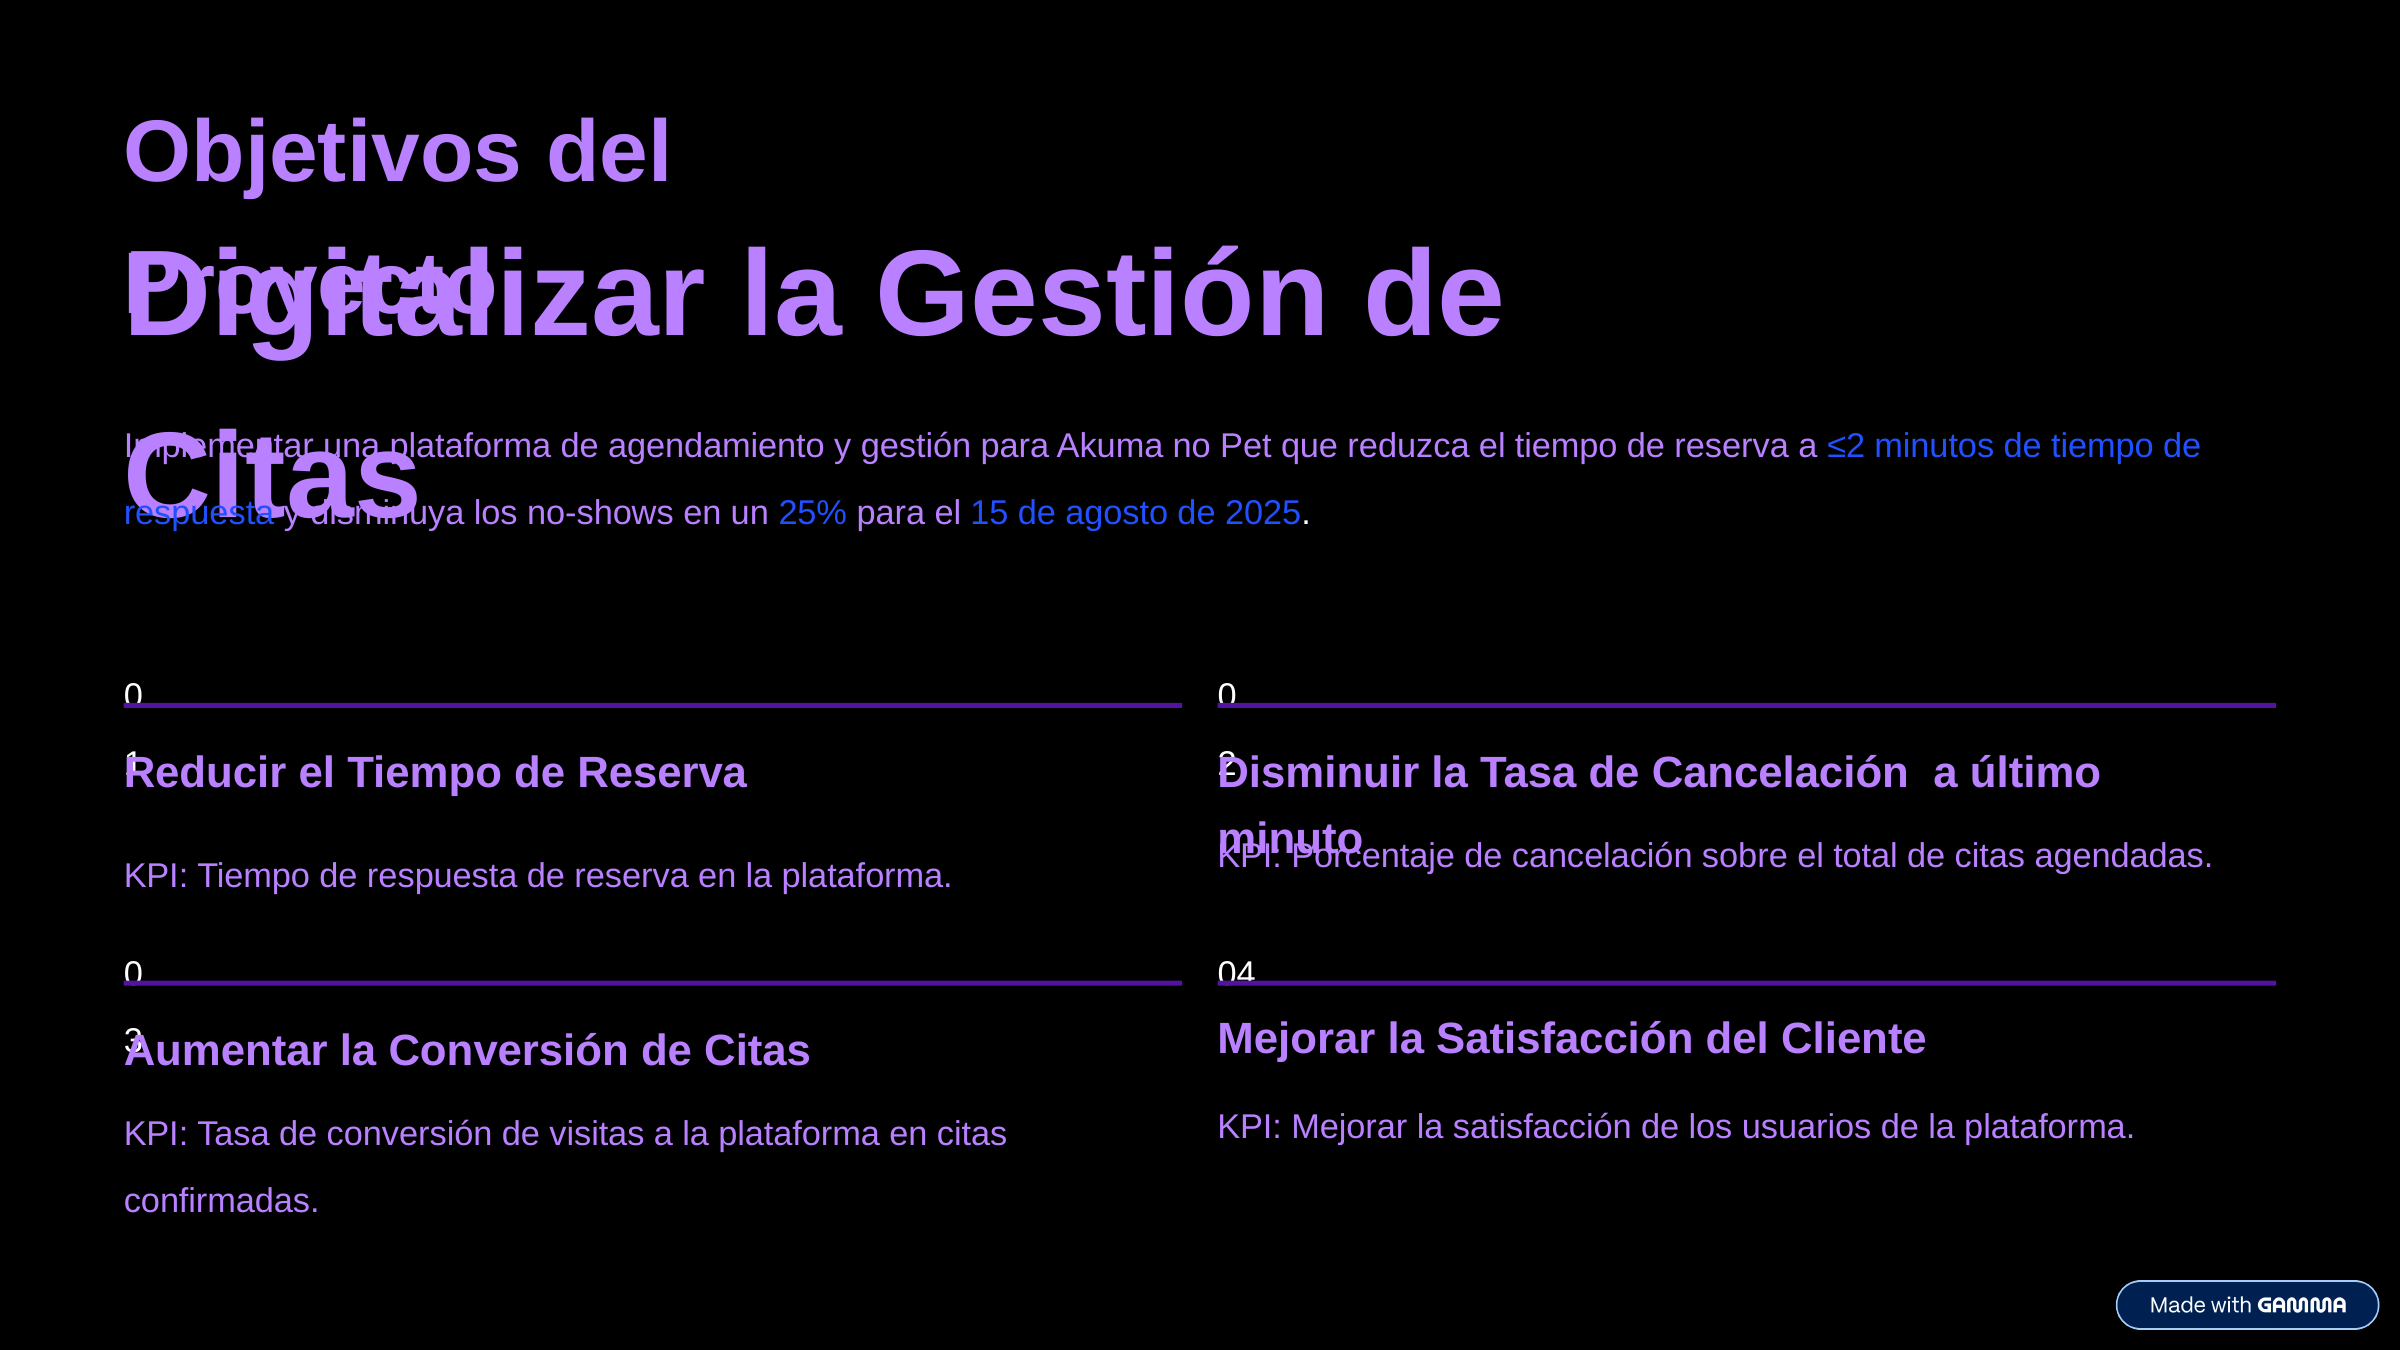

Objetivos del Proyecto
Digitalizar la Gestión de Citas
Implementar una plataforma de agendamiento y gestión para Akuma no Pet que reduzca el tiempo de reserva a ≤2 minutos de tiempo de respuesta y disminuya los no-shows en un 25% para el 15 de agosto de 2025.
01
02

Reducir el Tiempo de Reserva
Disminuir la Tasa de Cancelación  a último minuto
KPI: Porcentaje de cancelación sobre el total de citas agendadas.
KPI: Tiempo de respuesta de reserva en la plataforma.
04
03

Mejorar la Satisfacción del Cliente
Aumentar la Conversión de Citas
KPI: Mejorar la satisfacción de los usuarios de la plataforma.
KPI: Tasa de conversión de visitas a la plataforma en citas confirmadas.